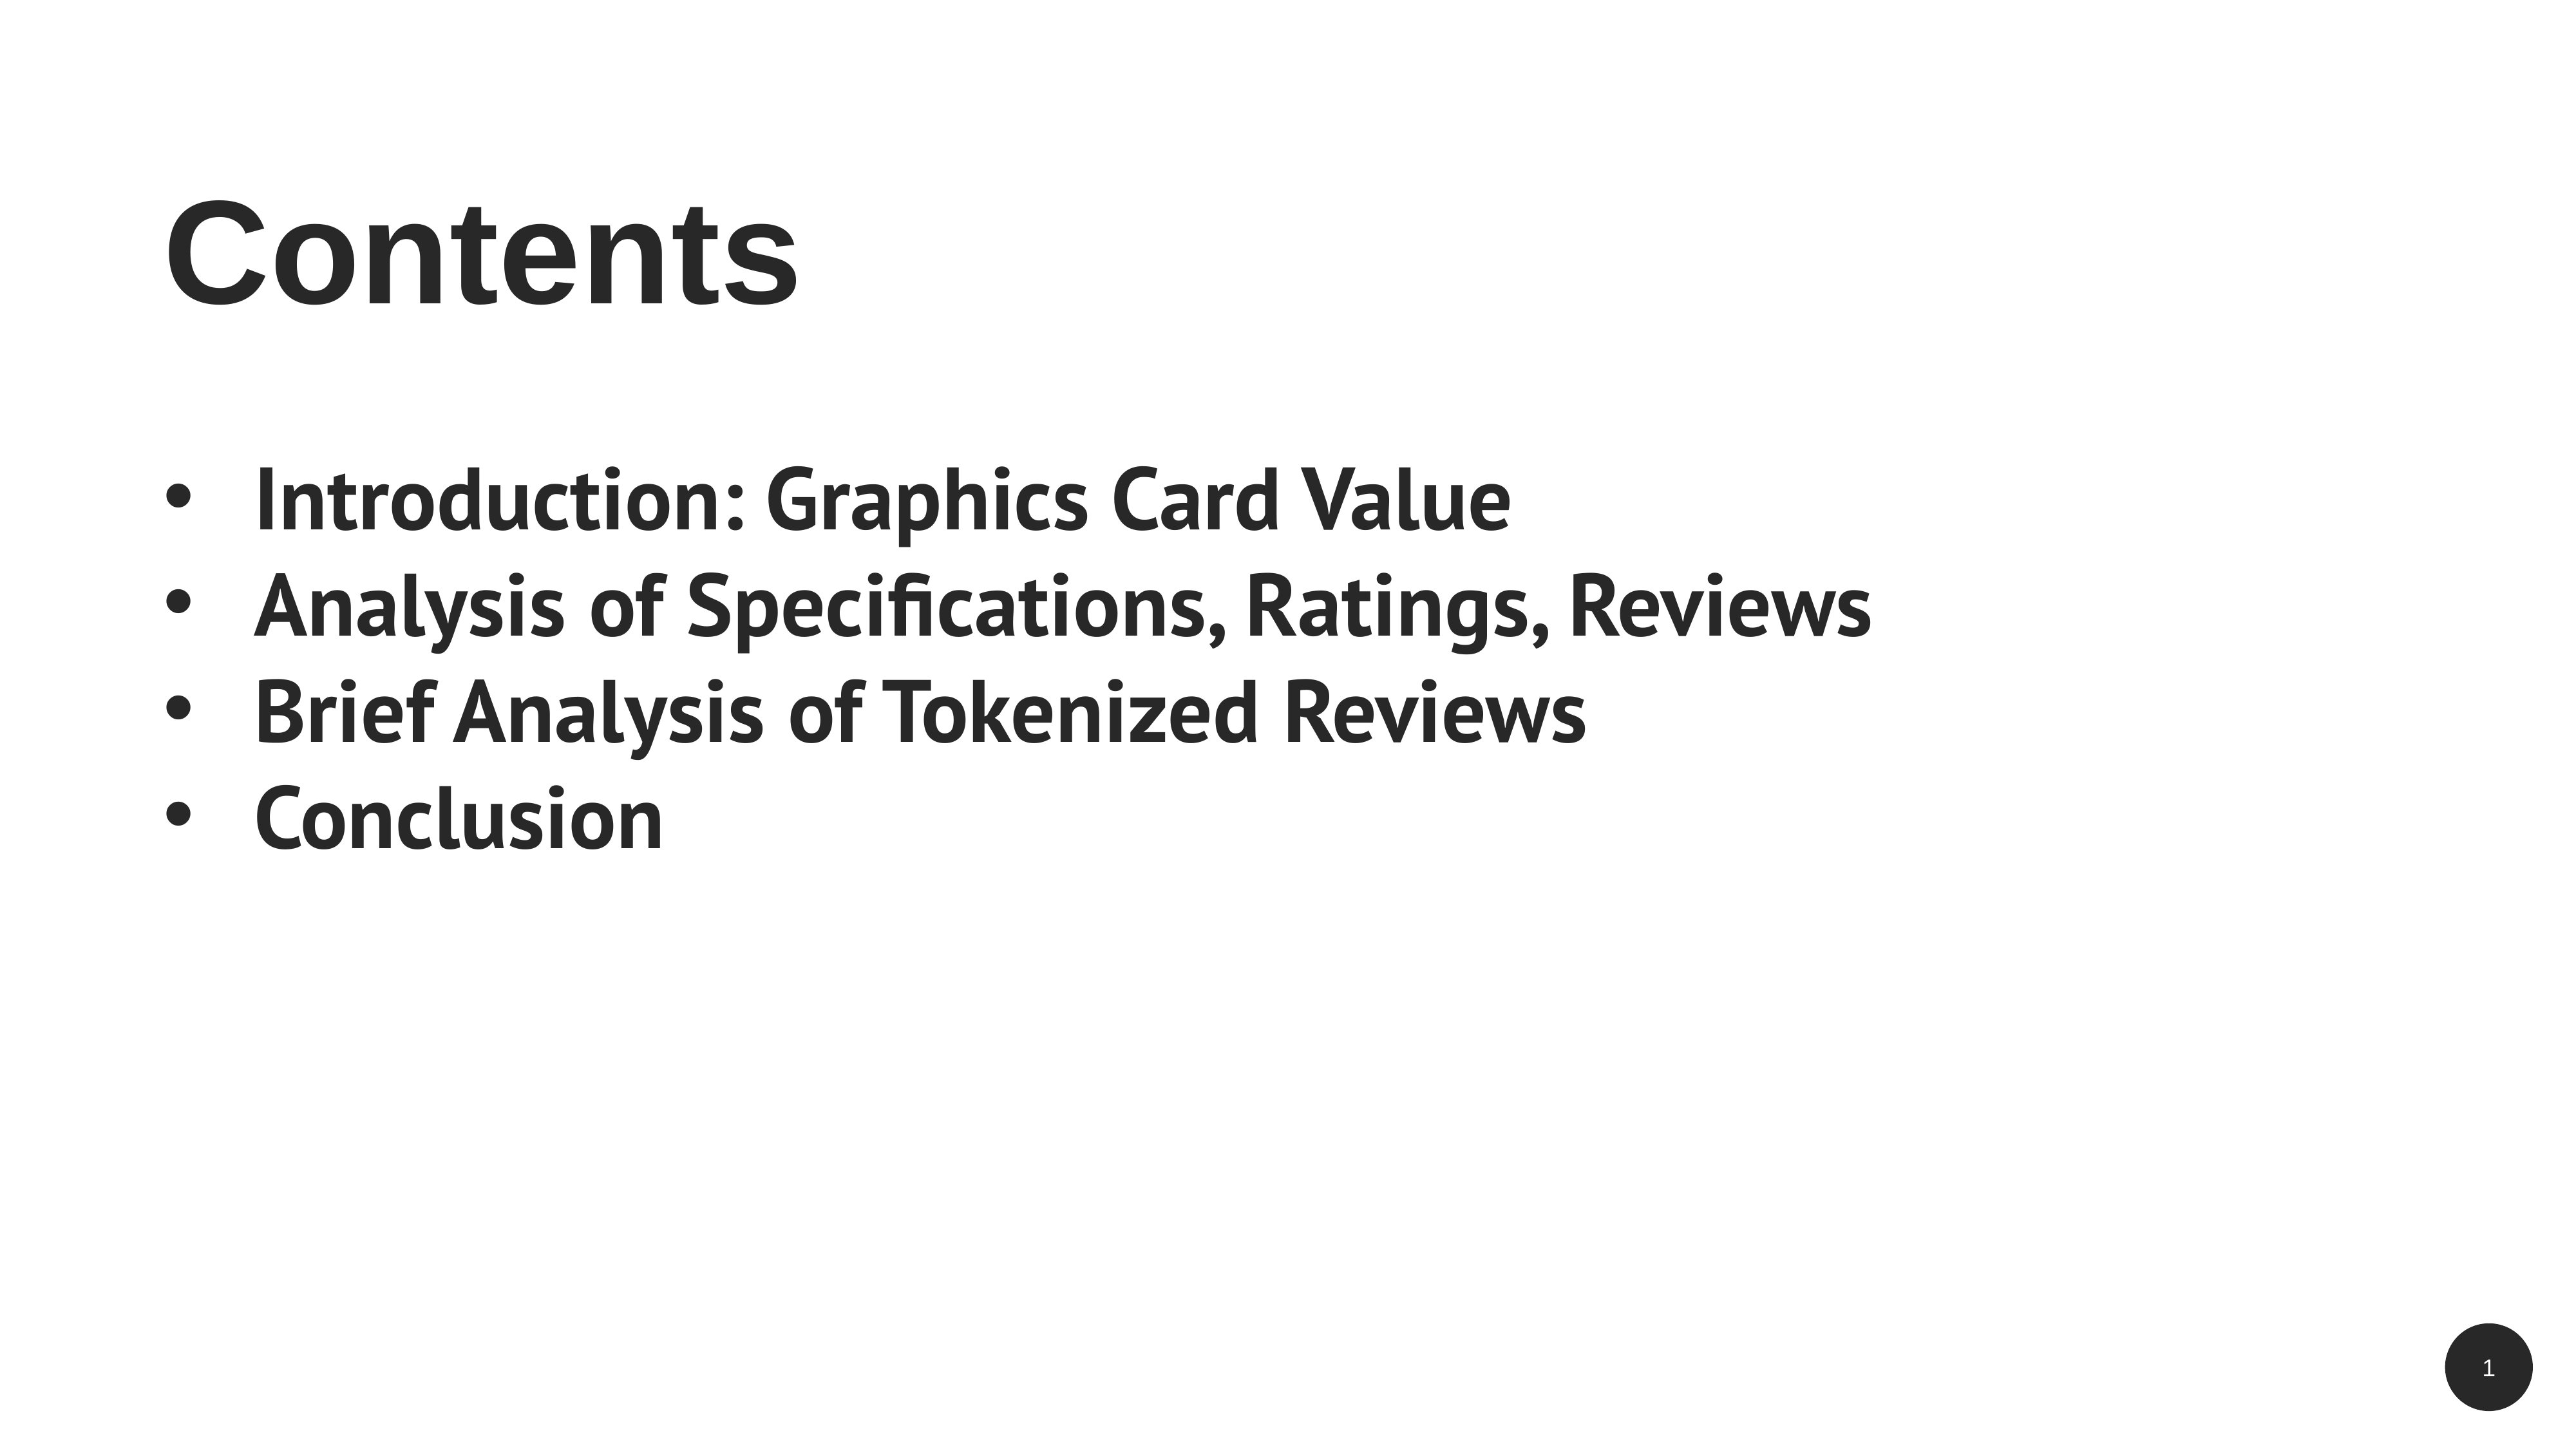

Contents

Introduction: Graphics Card Value
Analysis of Specifications, Ratings, Reviews
Brief Analysis of Tokenized Reviews
Conclusion

1